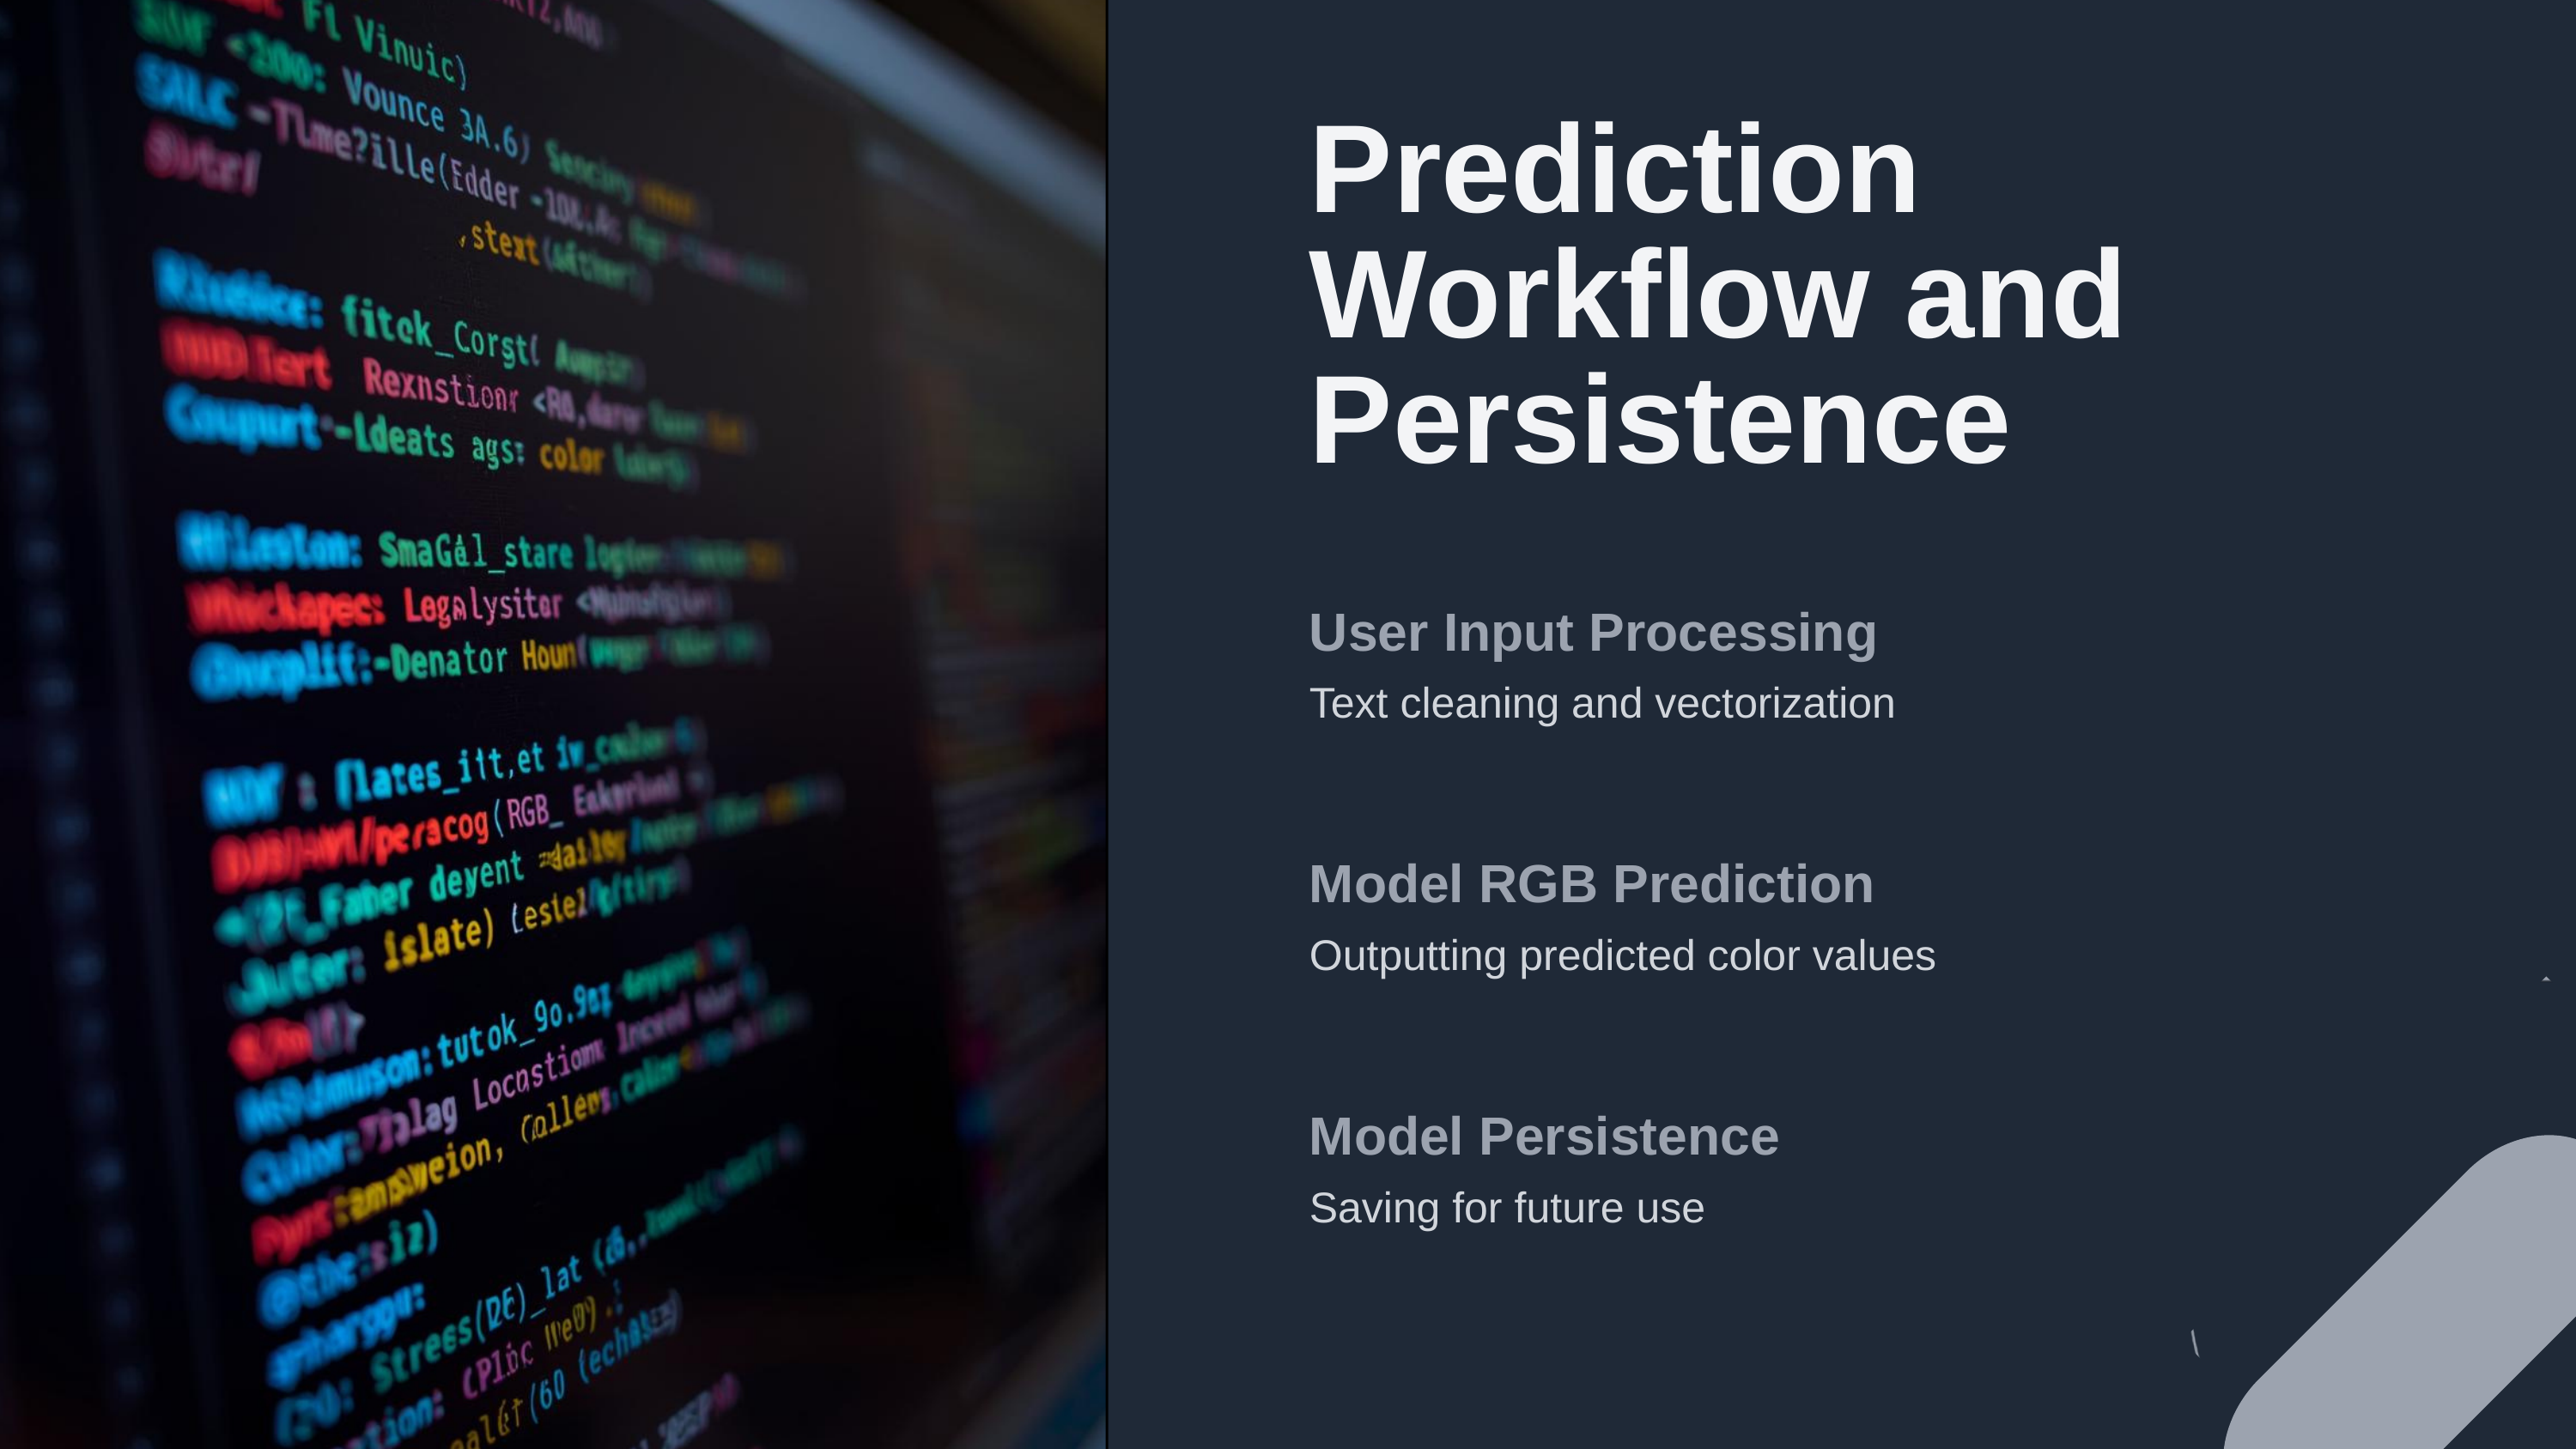

Prediction Workflow and Persistence
User Input Processing
Text cleaning and vectorization
Model RGB Prediction
Outputting predicted color values

Model Persistence
Saving for future use